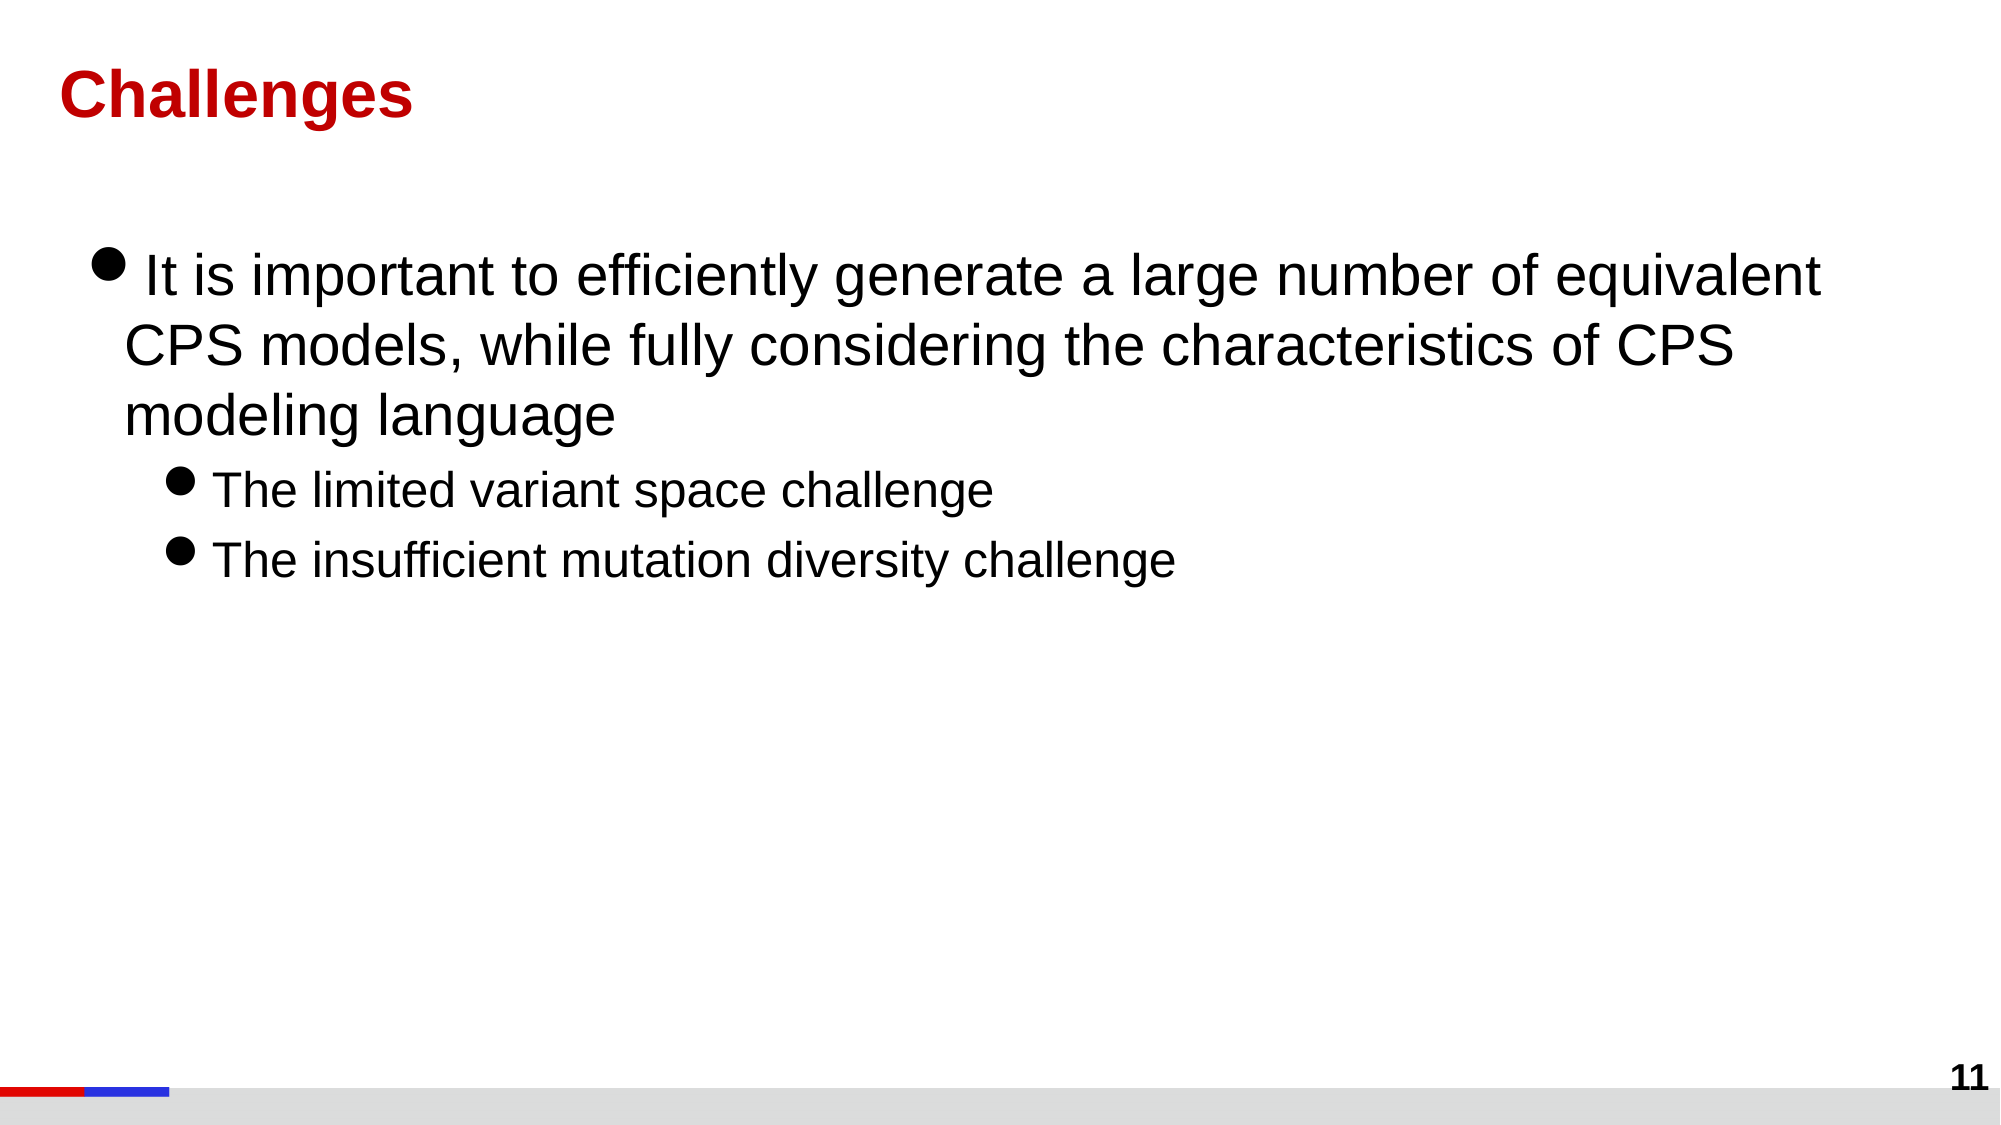

# Challenges
It is important to efficiently generate a large number of equivalent CPS models, while fully considering the characteristics of CPS modeling language
The limited variant space challenge
The insufficient mutation diversity challenge
11